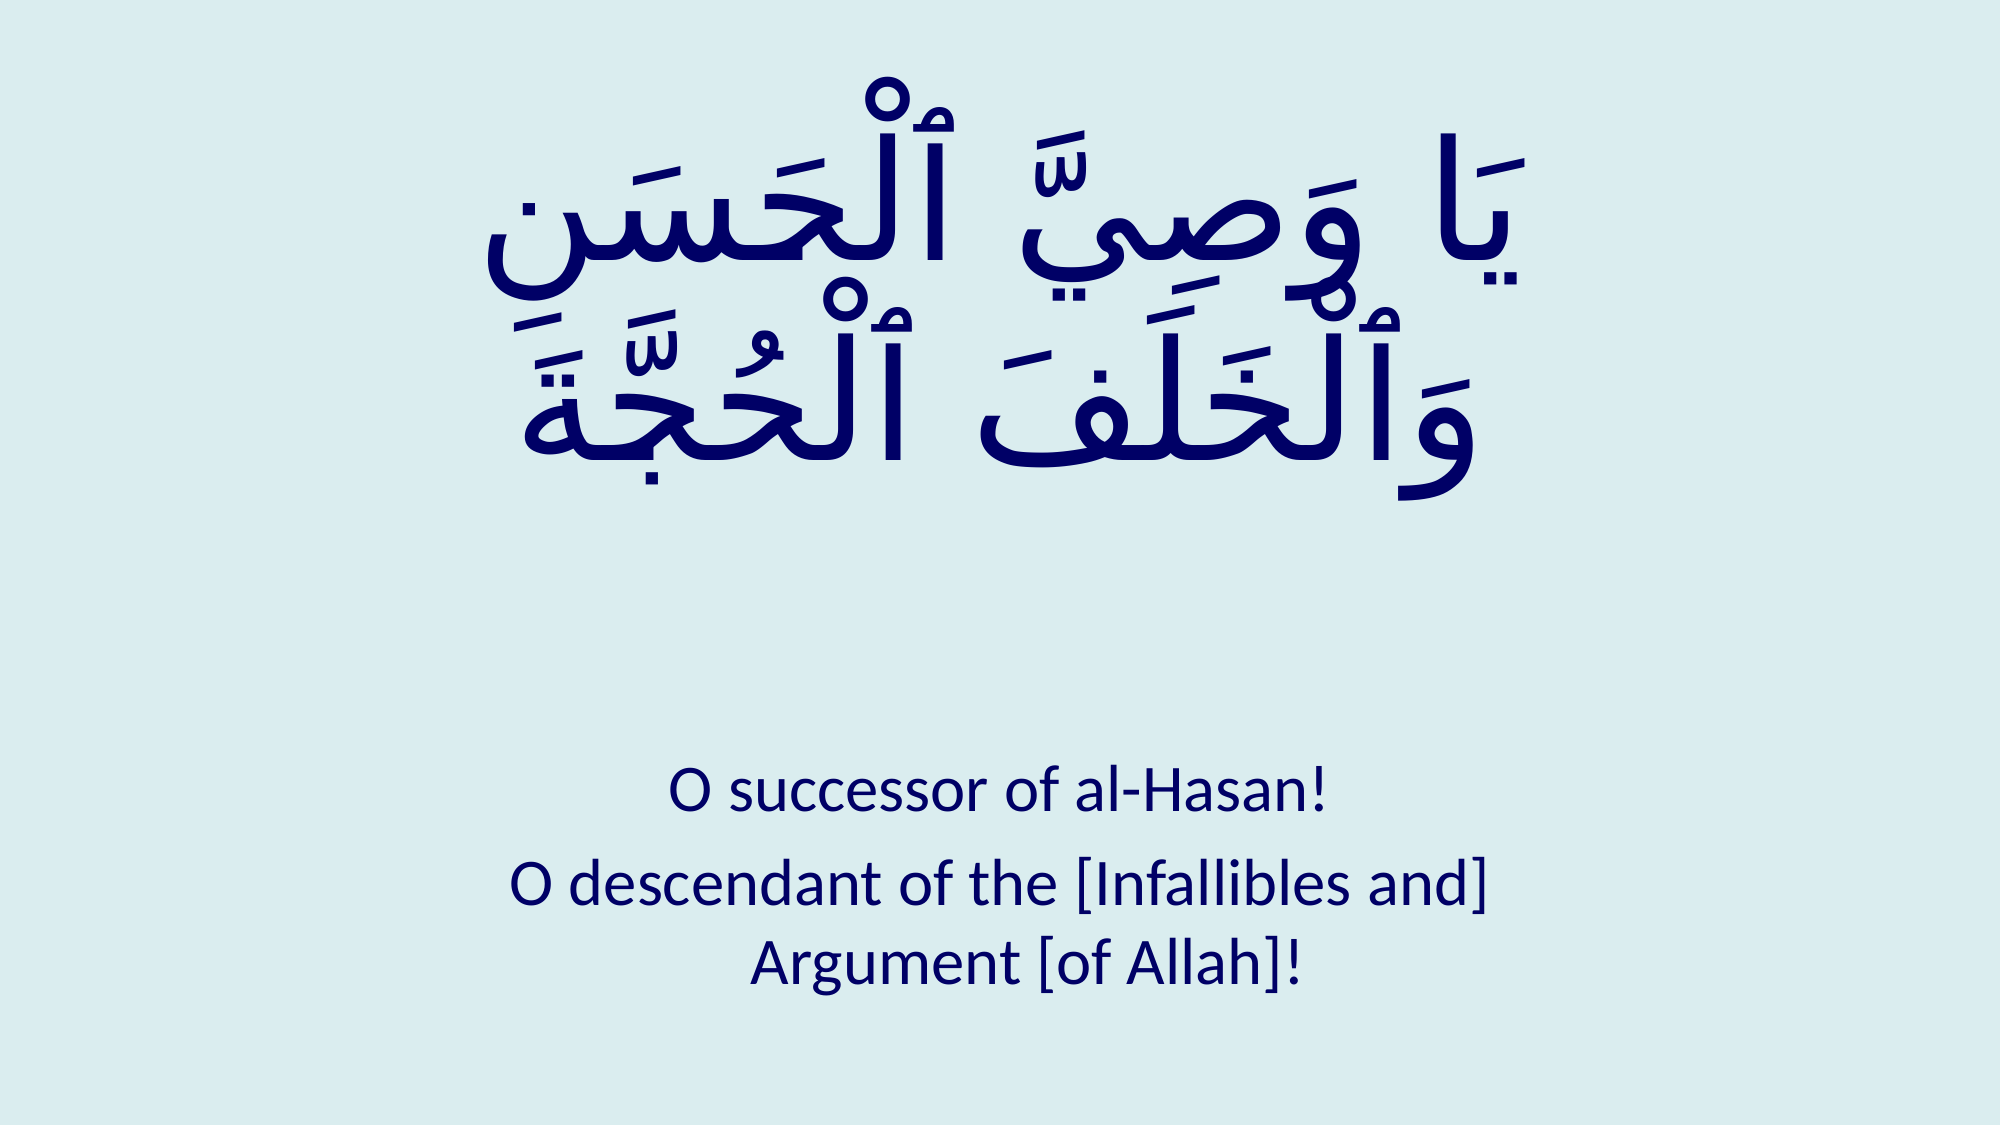

# يَا وَصِيَّ ٱلْحَسَنِ وَٱلْخَلَفَ ٱلْحُجَّةَ
O successor of al-Hasan!
O descendant of the [Infallibles and] Argument [of Allah]!